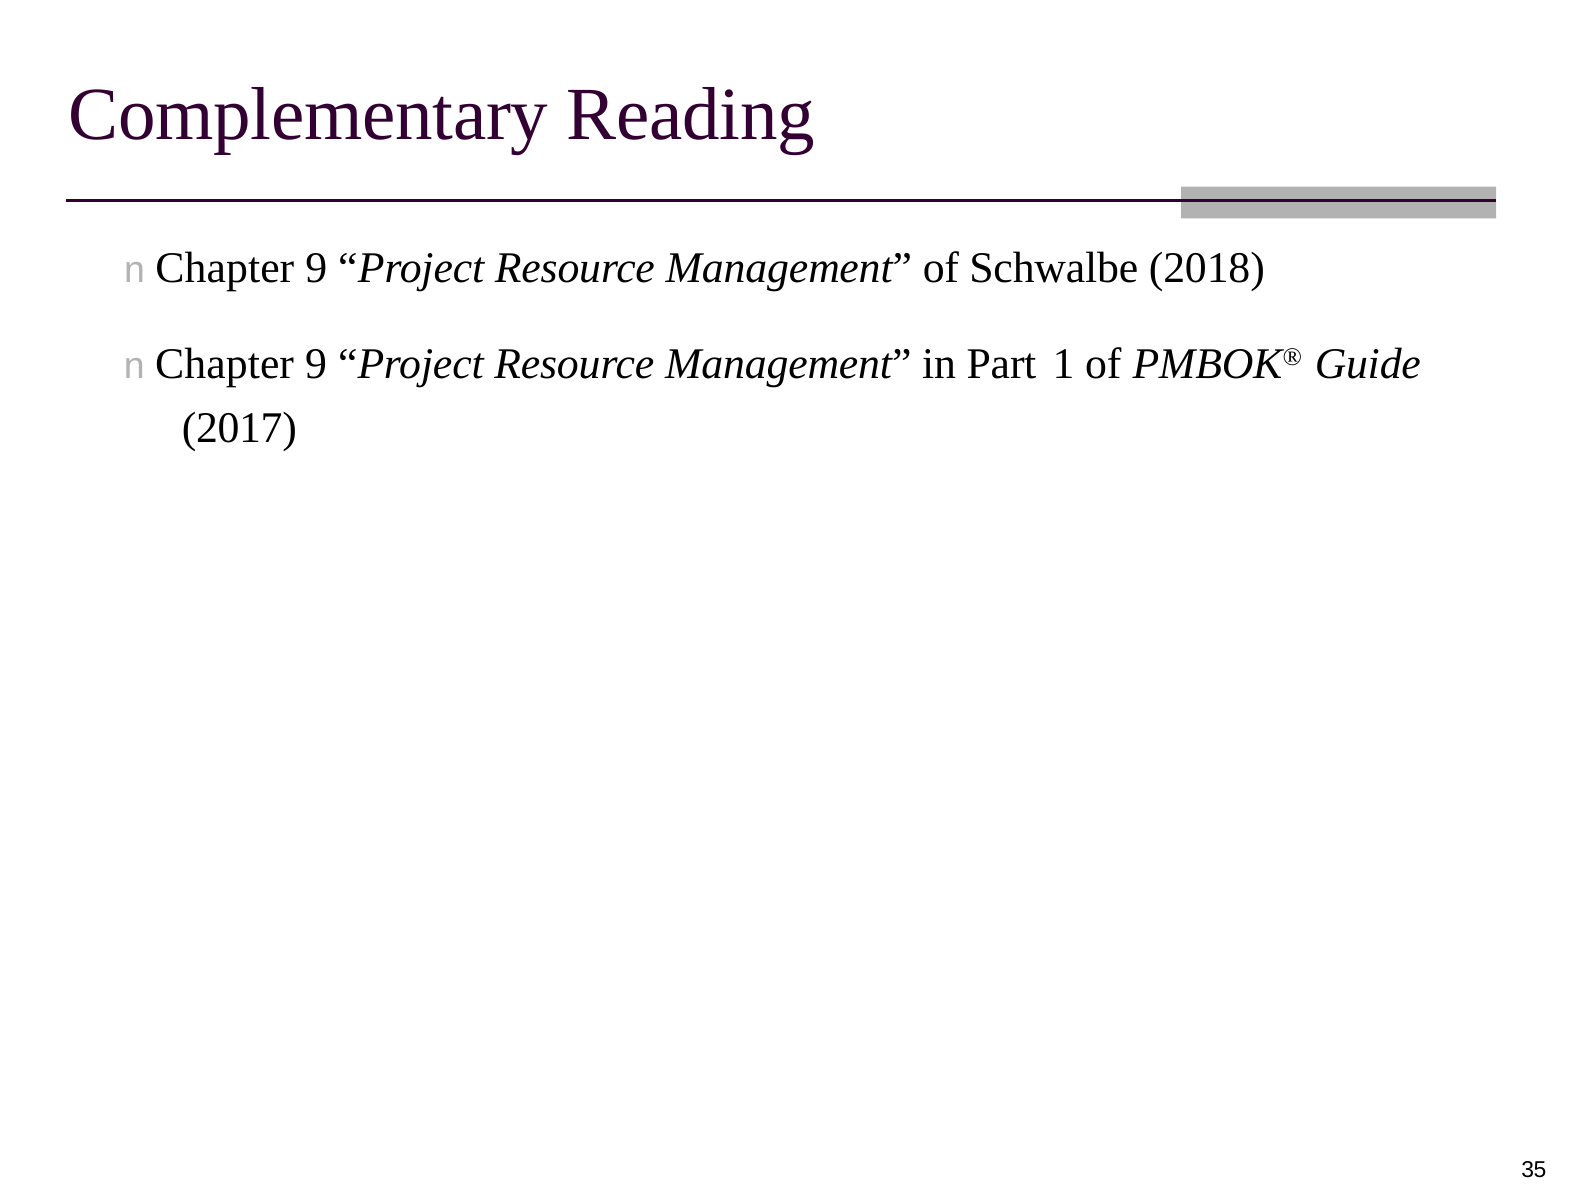

Complementary Reading

n Chapter 9 “Project Resource Management” of Schwalbe (2018)

n Chapter 9 “Project Resource Management” in Part 1 of PMBOK®  Guide (2017)

35